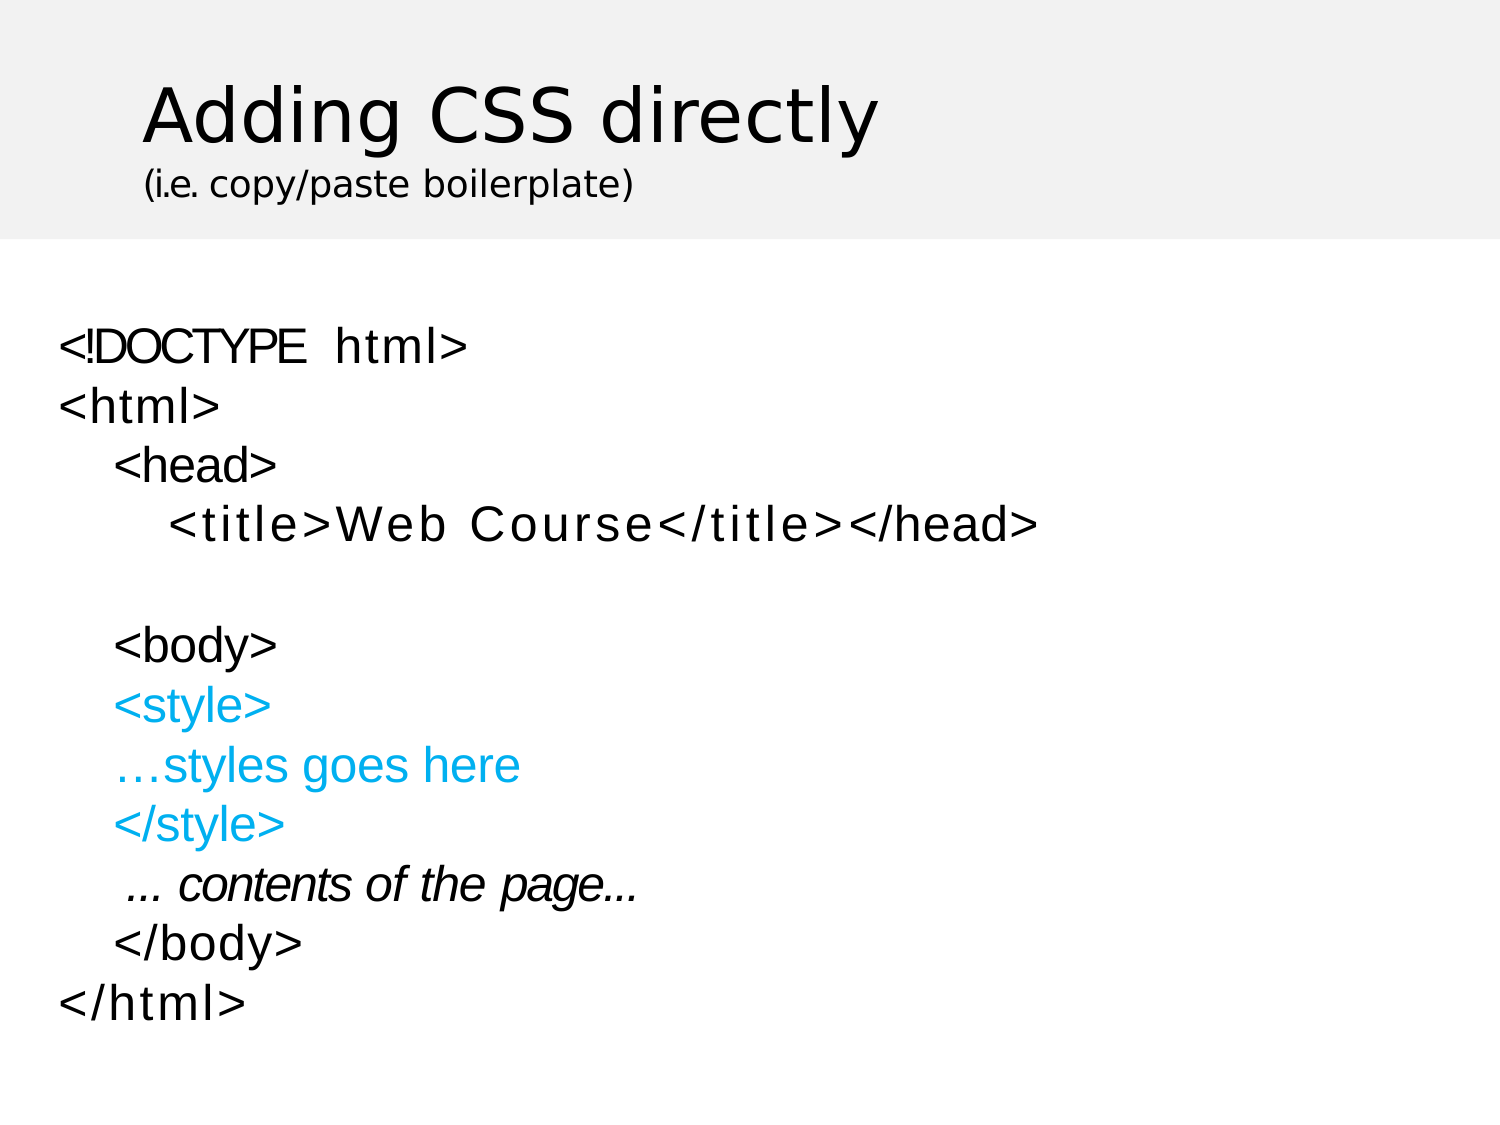

# Adding CSS directly
(i.e. copy/paste boilerplate)
<!DOCTYPE	html>
<html>
<head>
<title>Web Course</title></head>

<body>
<style>
…styles goes here
</style>
... contents of the page...
</body>
</html>